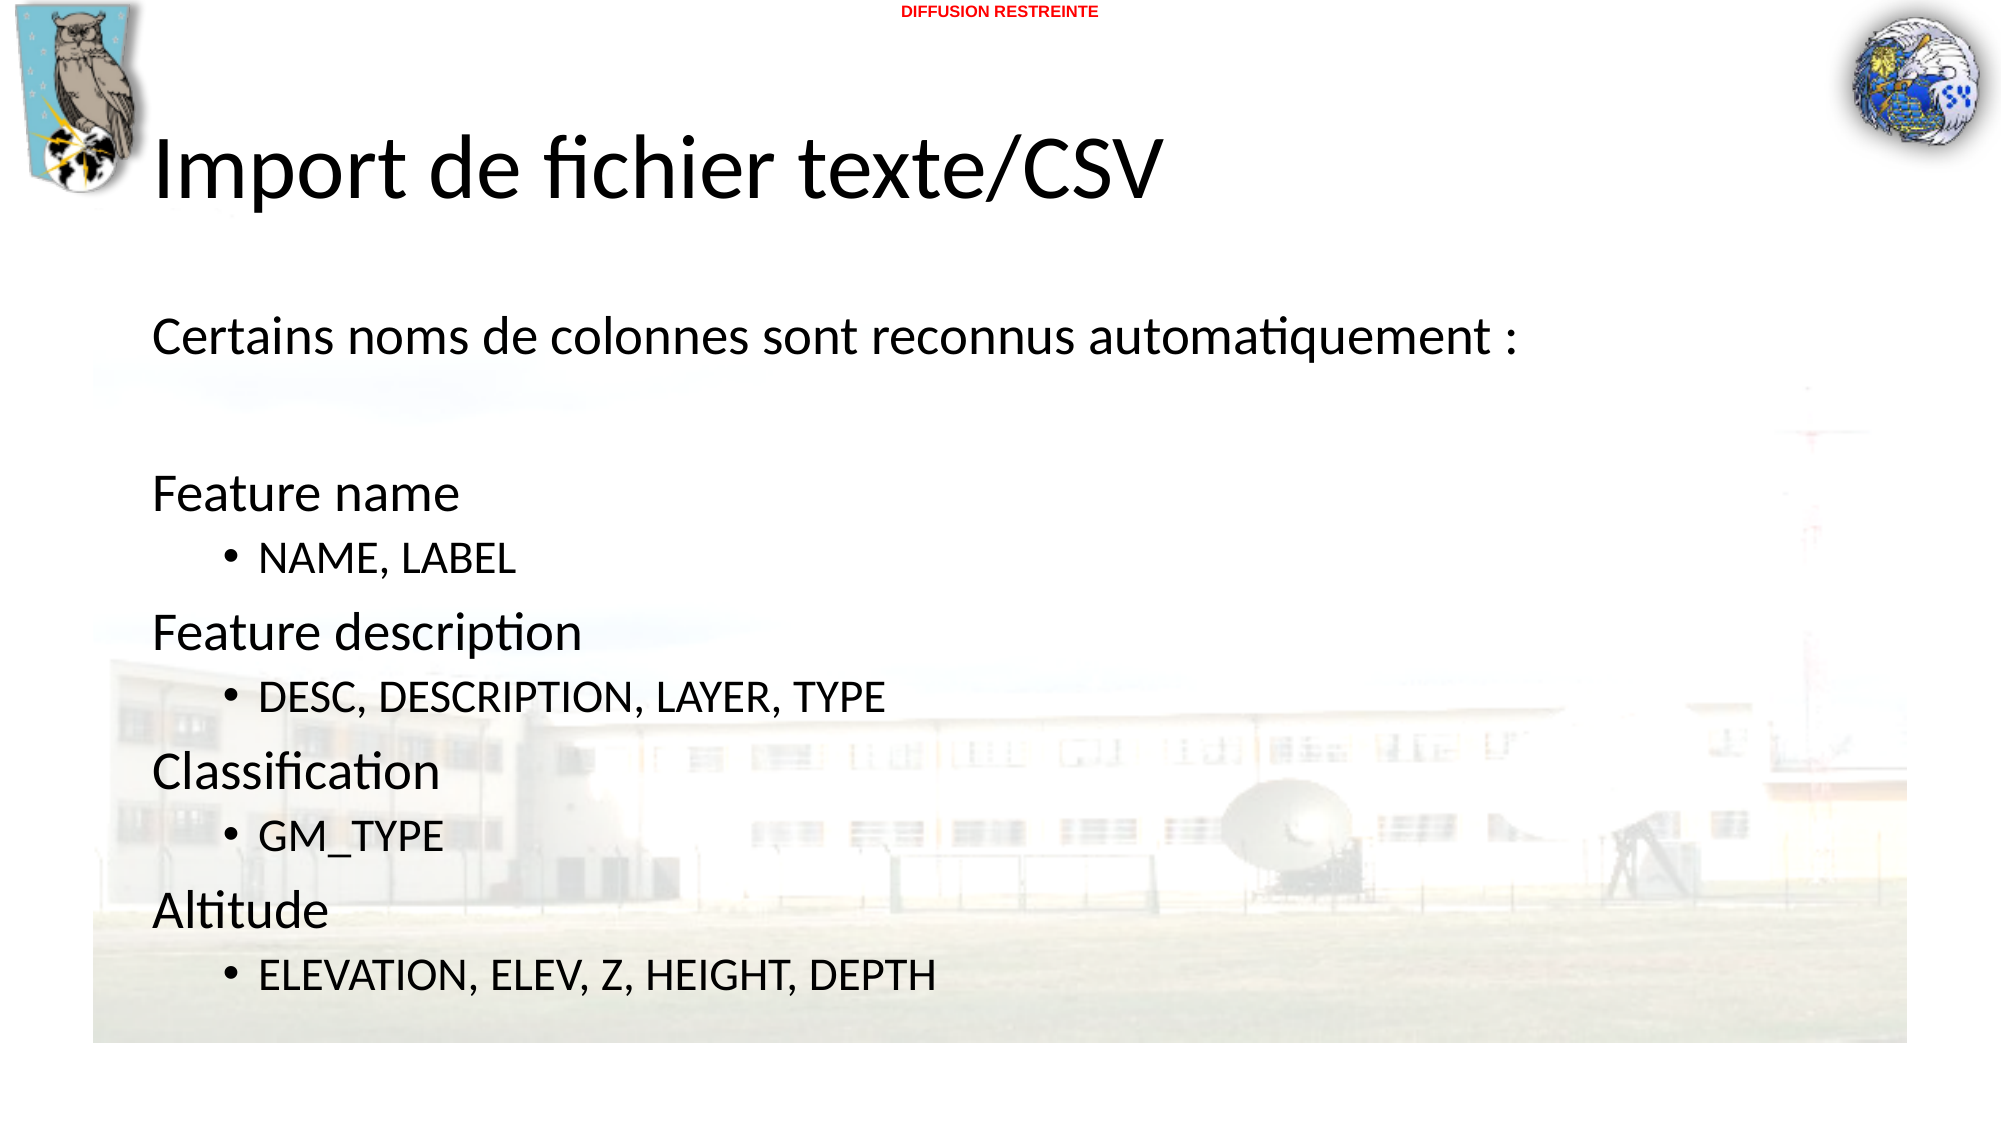

# Import de fichier texte/CSV
Certains noms de colonnes sont reconnus automatiquement :

Feature name
NAME, LABEL
Feature description
DESC, DESCRIPTION, LAYER, TYPE
Classification
GM_TYPE
Altitude
ELEVATION, ELEV, Z, HEIGHT, DEPTH